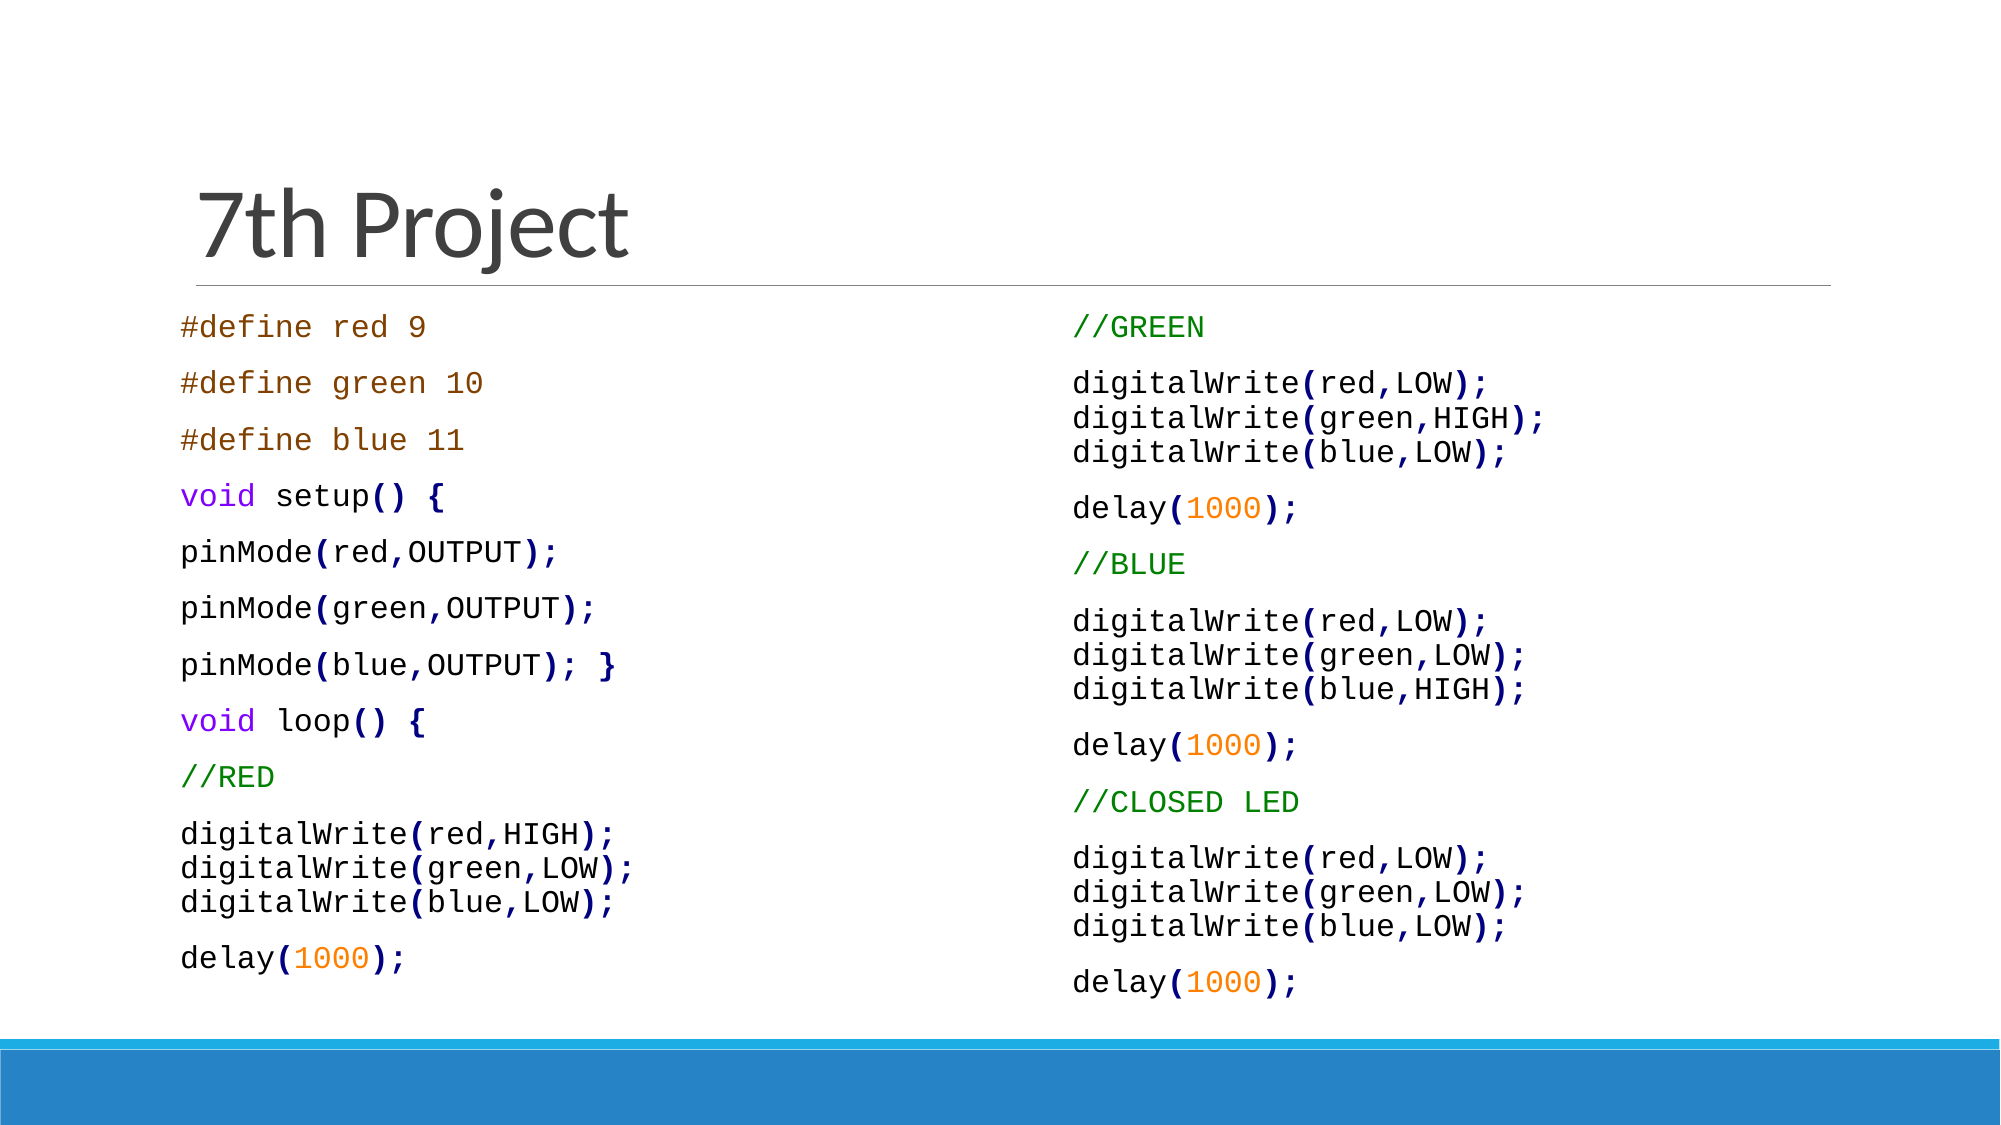

# 7th Project
#define red 9
#define green 10
#define blue 11
void setup() {
pinMode(red,OUTPUT);
pinMode(green,OUTPUT);
pinMode(blue,OUTPUT); }
void loop() {
//RED
digitalWrite(red,HIGH); digitalWrite(green,LOW); digitalWrite(blue,LOW);
delay(1000);

//GREEN
digitalWrite(red,LOW); digitalWrite(green,HIGH); digitalWrite(blue,LOW);
delay(1000);
//BLUE
digitalWrite(red,LOW); digitalWrite(green,LOW); digitalWrite(blue,HIGH);
delay(1000);
//CLOSED LED
digitalWrite(red,LOW); digitalWrite(green,LOW); digitalWrite(blue,LOW);
delay(1000);